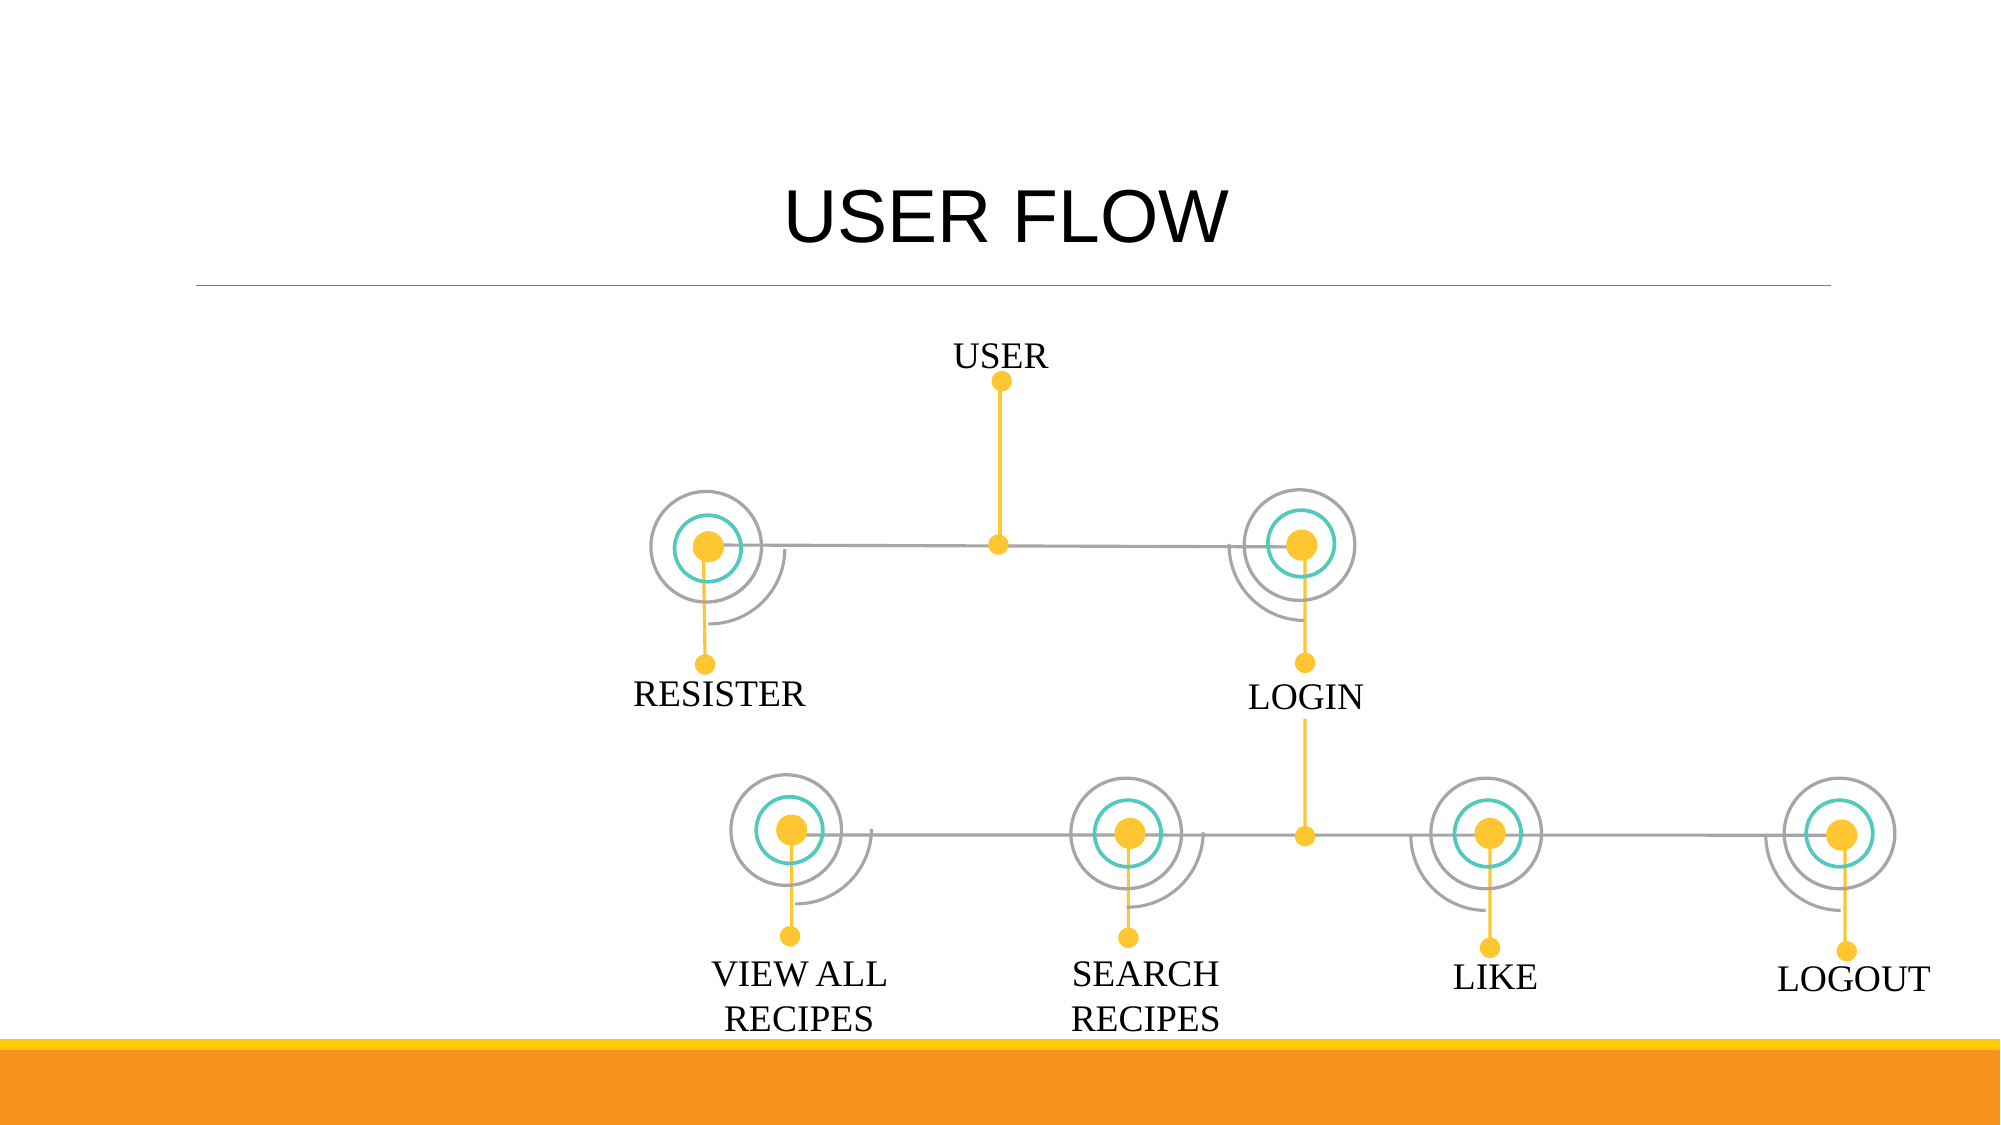

USER FLOW
USER

RESISTER

LOGIN

VIEW ALL RECIPES
SEARCH RECIPES

LIKE

LOGOUT